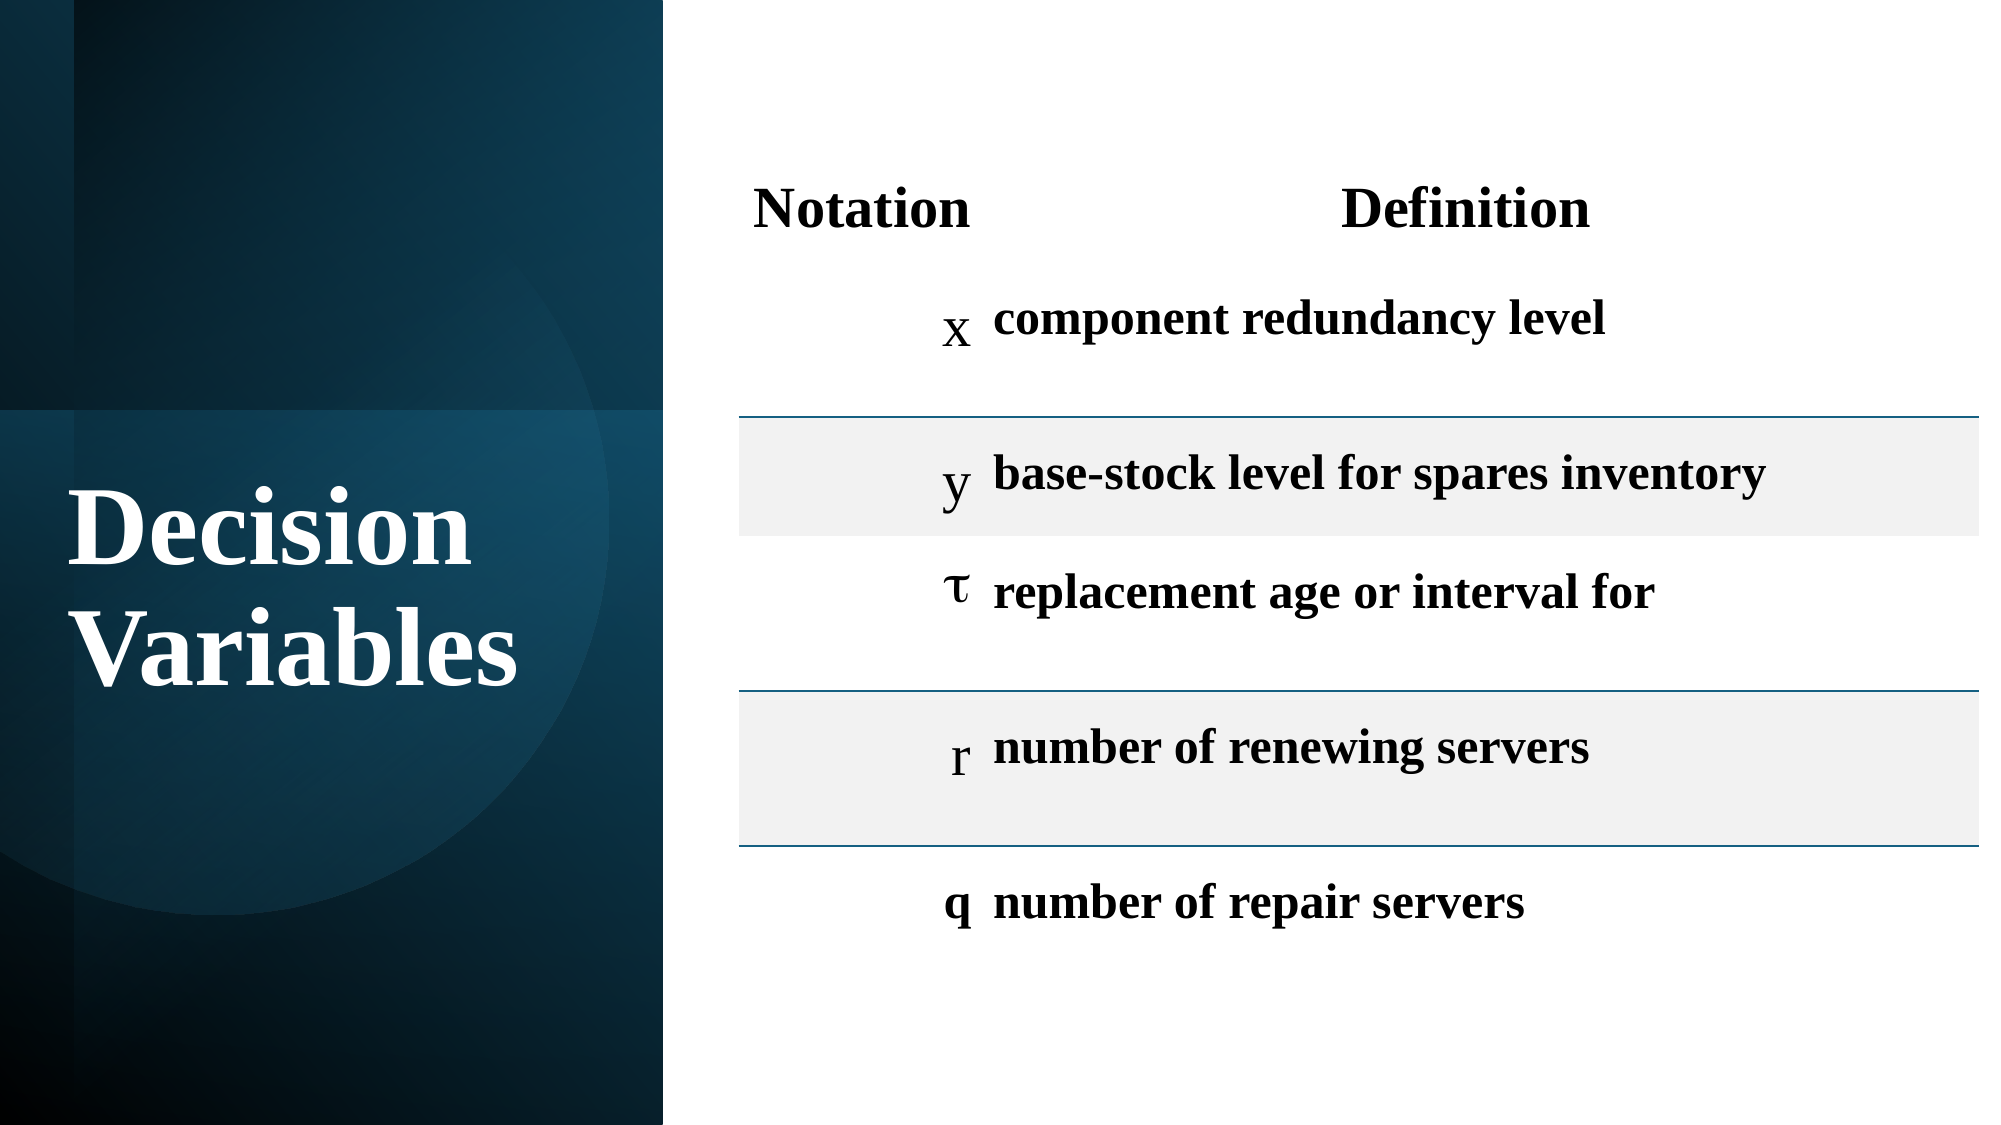

| Notation | Definition |
| --- | --- |
| x | component redundancy level |
| y | base-stock level for spares inventory |
| τ | replacement age or interval for |
| r | number of renewing servers |
| q | number of repair servers |

Decision Variables